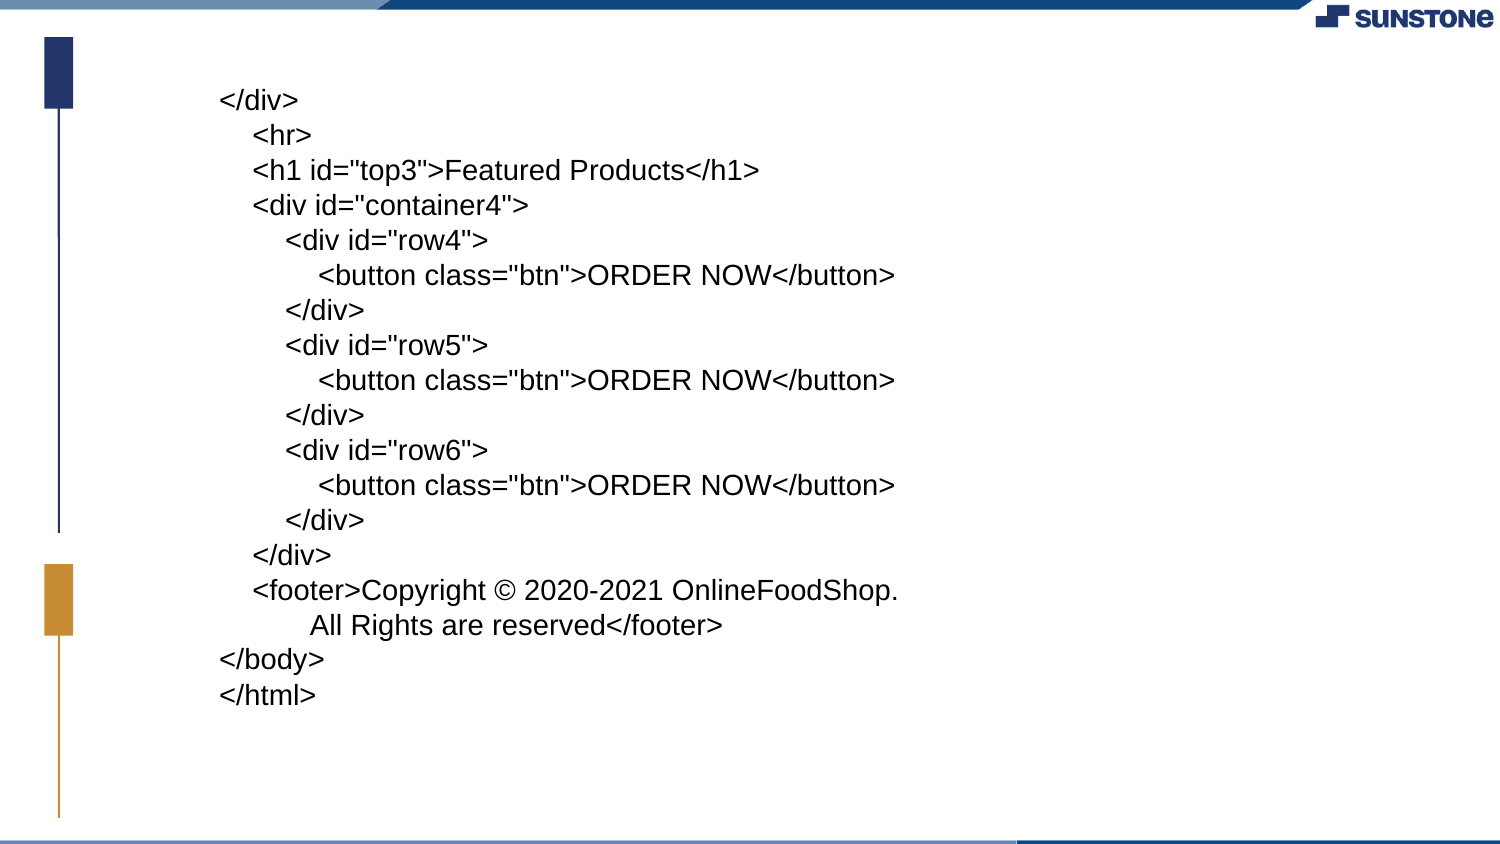

</div>
    <hr>
    <h1 id="top3">Featured Products</h1>
    <div id="container4">
        <div id="row4">
            <button class="btn">ORDER NOW</button>
        </div>
        <div id="row5">
            <button class="btn">ORDER NOW</button>
        </div>
        <div id="row6">
            <button class="btn">ORDER NOW</button>
        </div>
    </div>
    <footer>Copyright © 2020-2021 OnlineFoodShop.
           All Rights are reserved</footer>
</body>
</html>